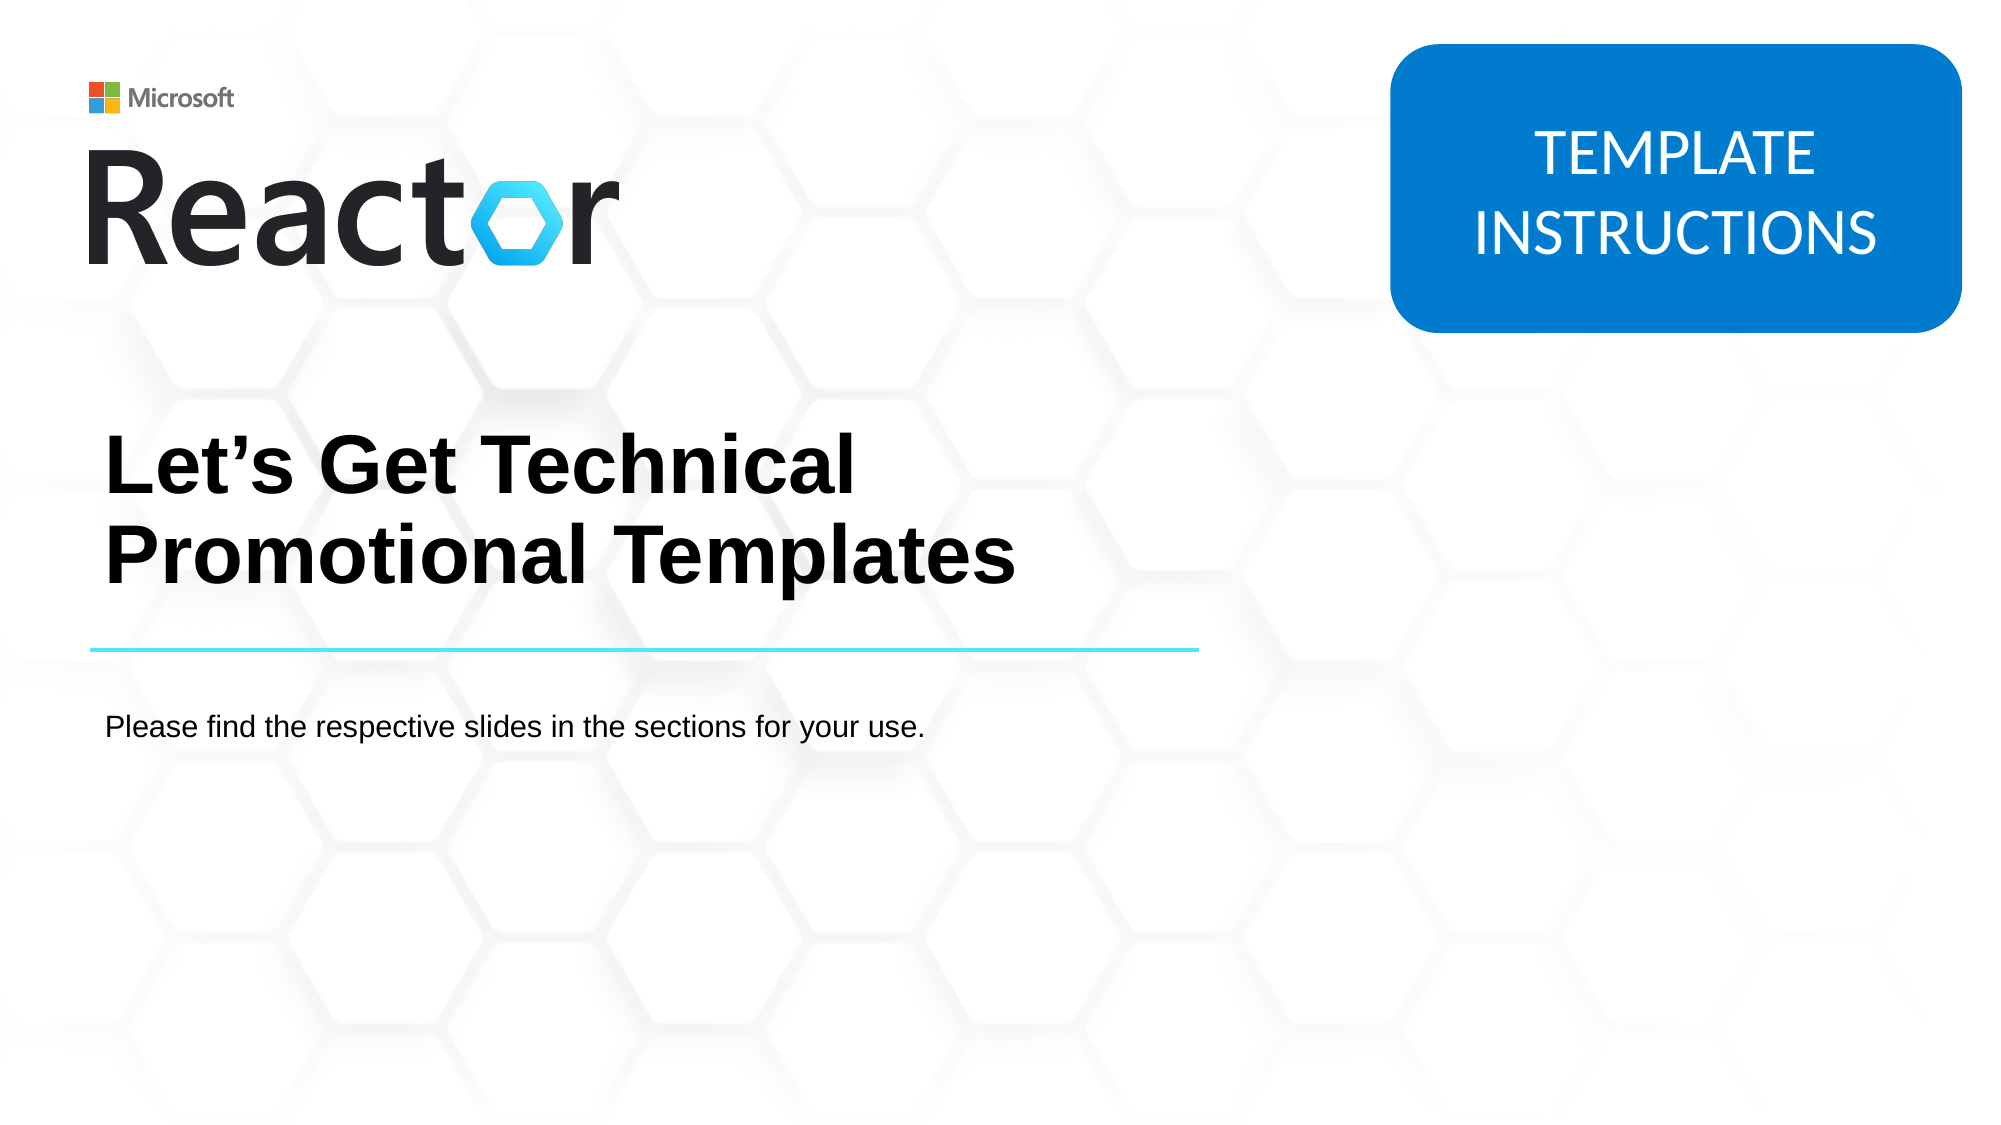

TEMPLATE
INSTRUCTIONS
# Let’s Get Technical Promotional Templates
Please find the respective slides in the sections for your use.